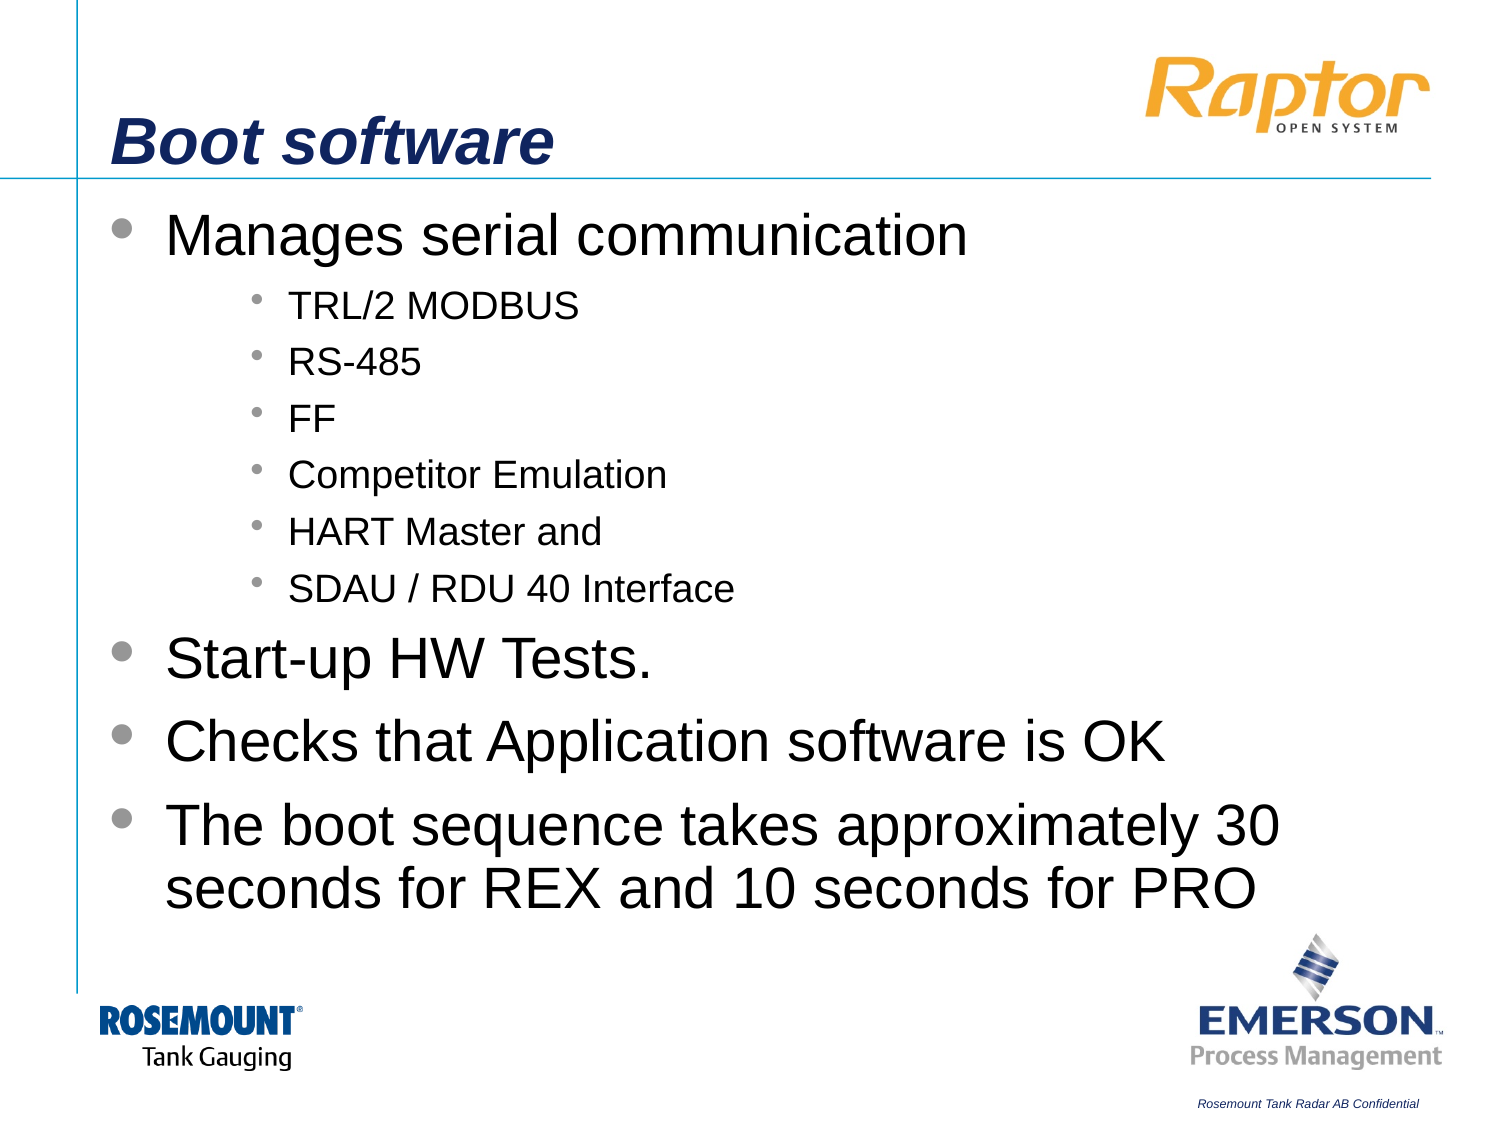

# Boot software
Manages serial communication
TRL/2 MODBUS
RS-485
FF
Competitor Emulation
HART Master and
SDAU / RDU 40 Interface
Start-up HW Tests.
Checks that Application software is OK
The boot sequence takes approximately 30 seconds for REX and 10 seconds for PRO